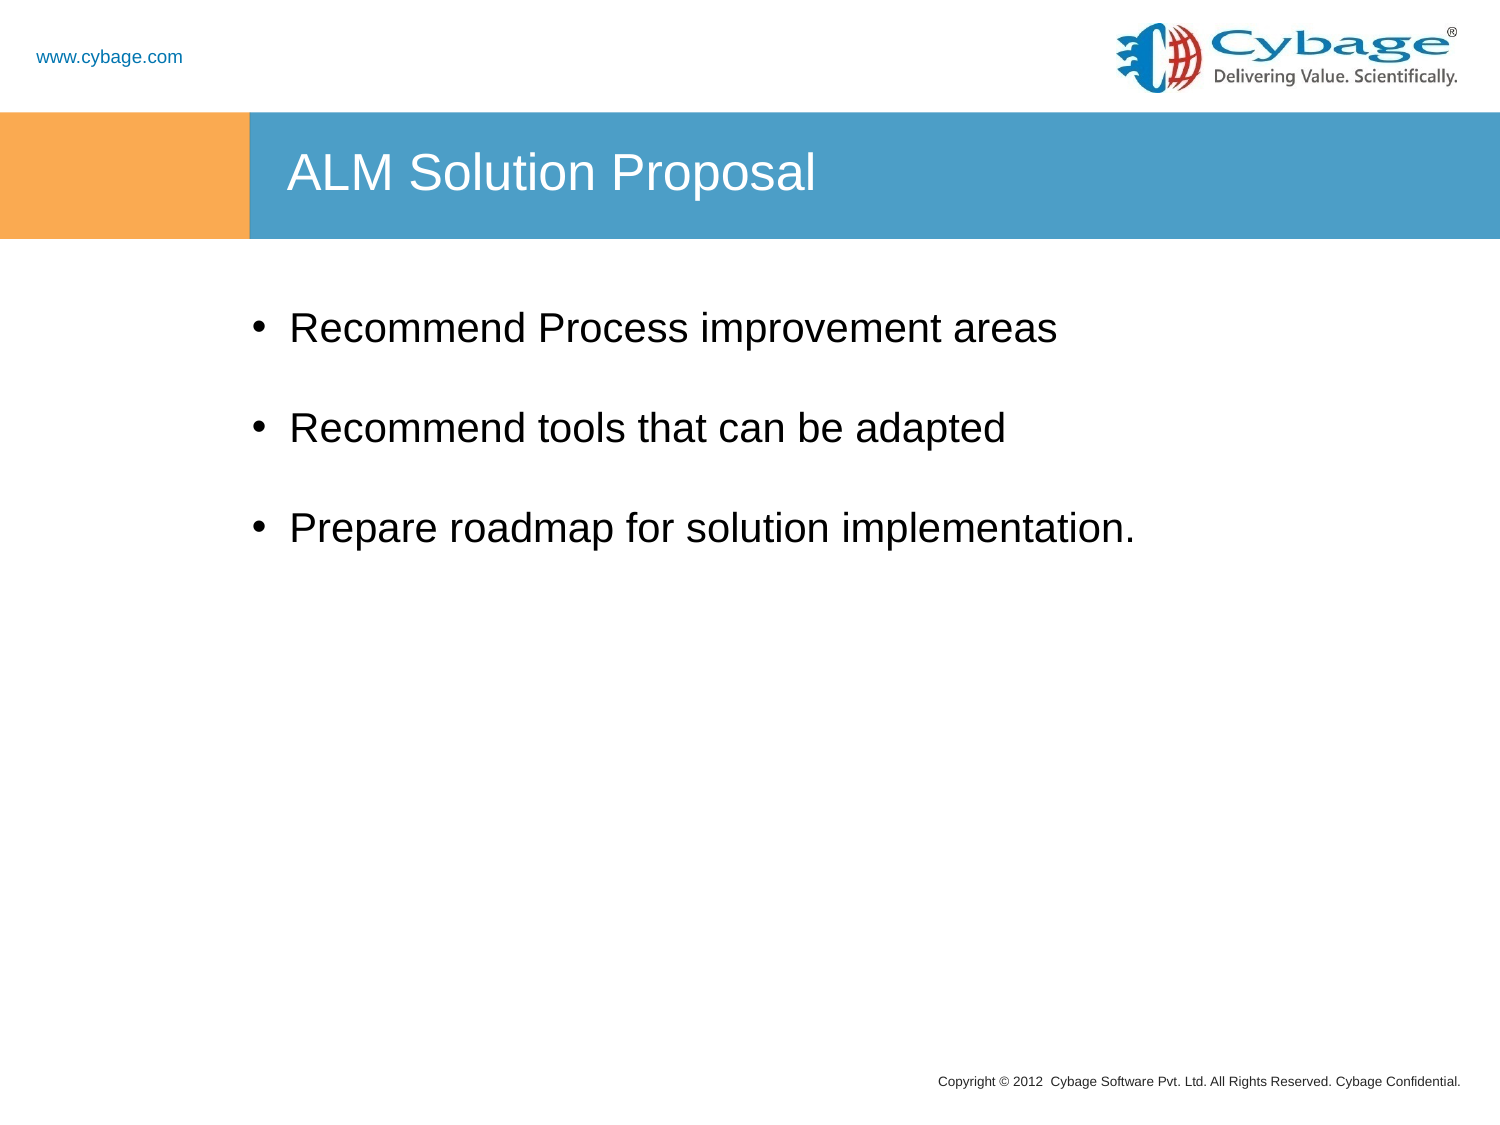

# ALM Solution Proposal
Recommend Process improvement areas
Recommend tools that can be adapted
Prepare roadmap for solution implementation.
39